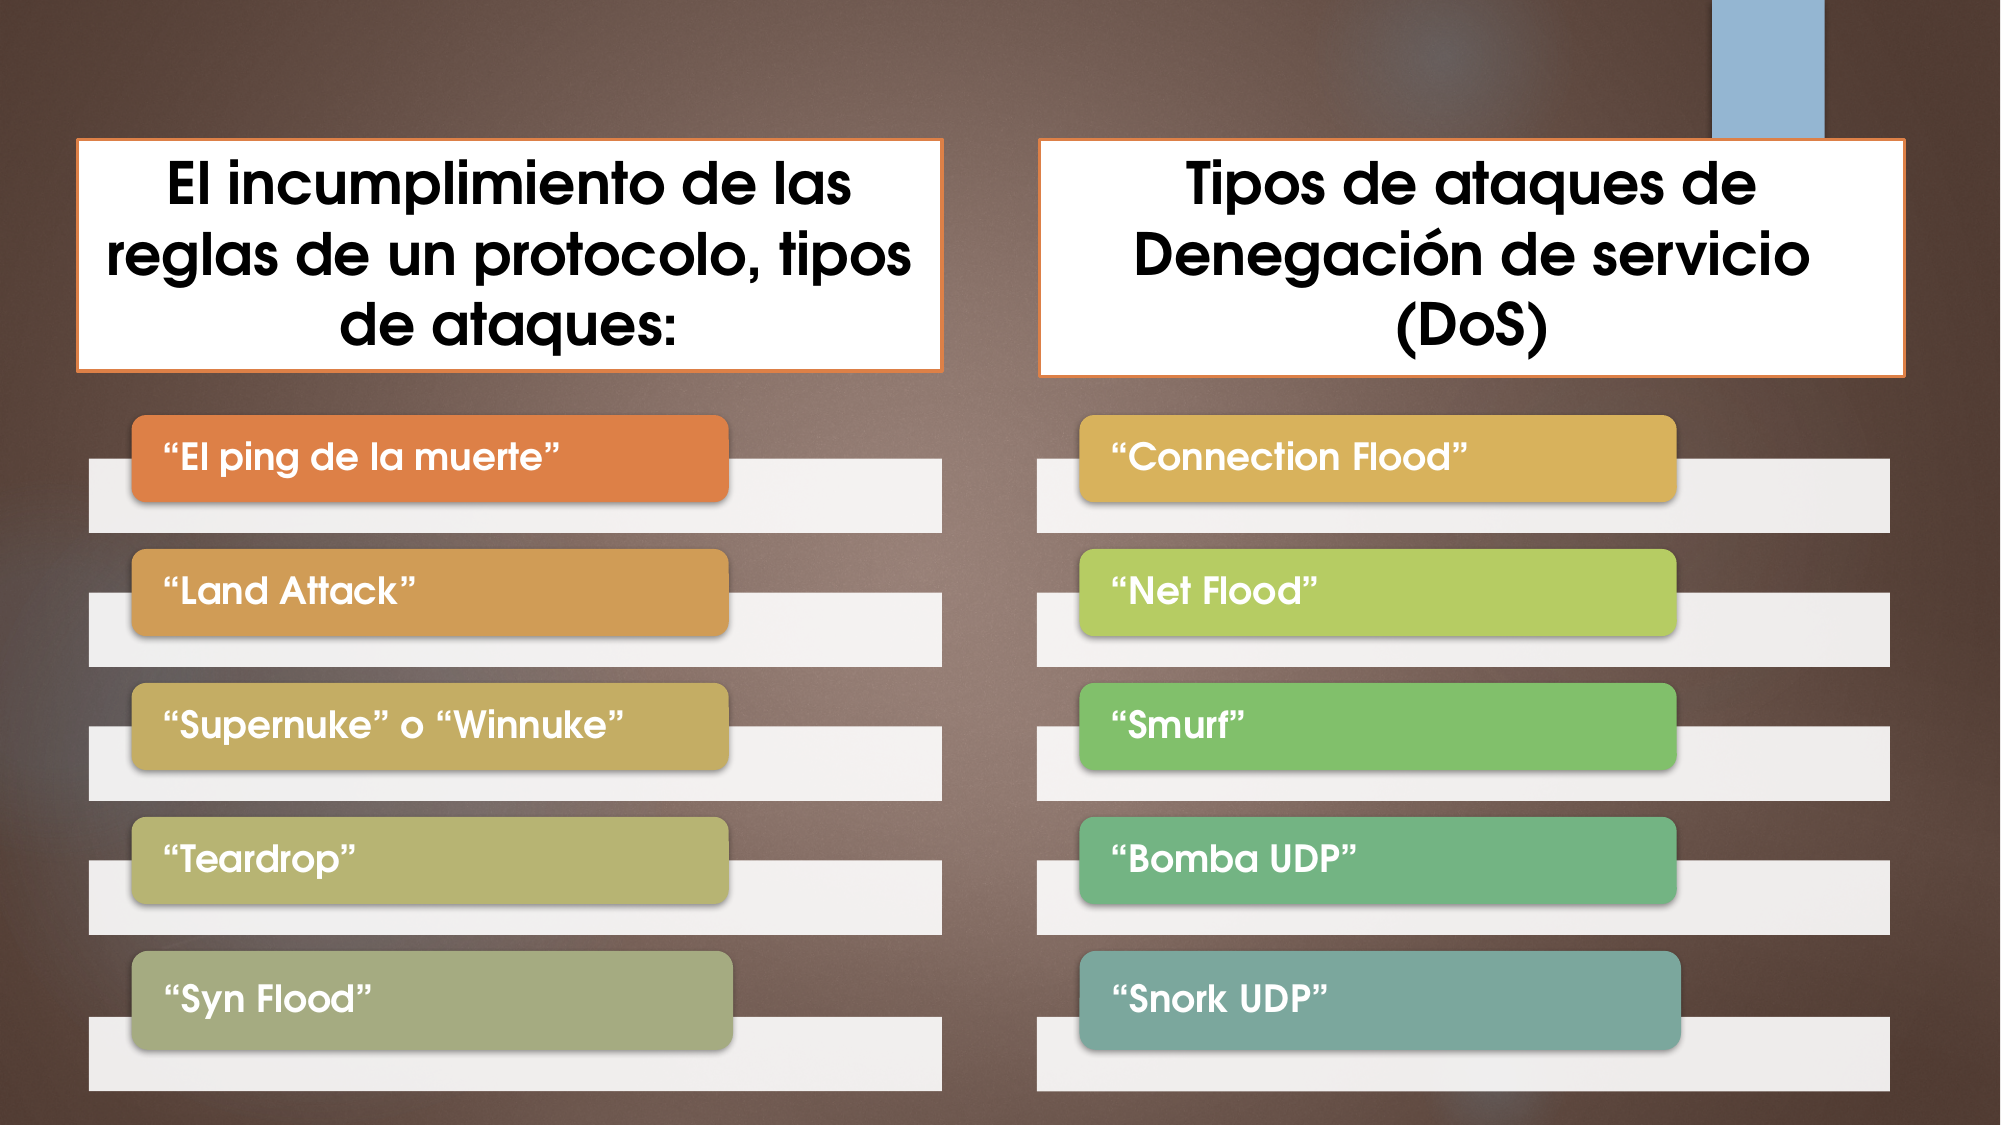

# El incumplimiento de las reglas de un protocolo, tipos de ataques:
Tipos de ataques de Denegación de servicio (DoS)
“El ping de la muerte”
“Land Attack”
“Supernuke” o “Winnuke”
“Teardrop”
“Syn Flood”
“Connection Flood”
“Net Flood”
“Smurf”
“Bomba UDP”
“Snork UDP”